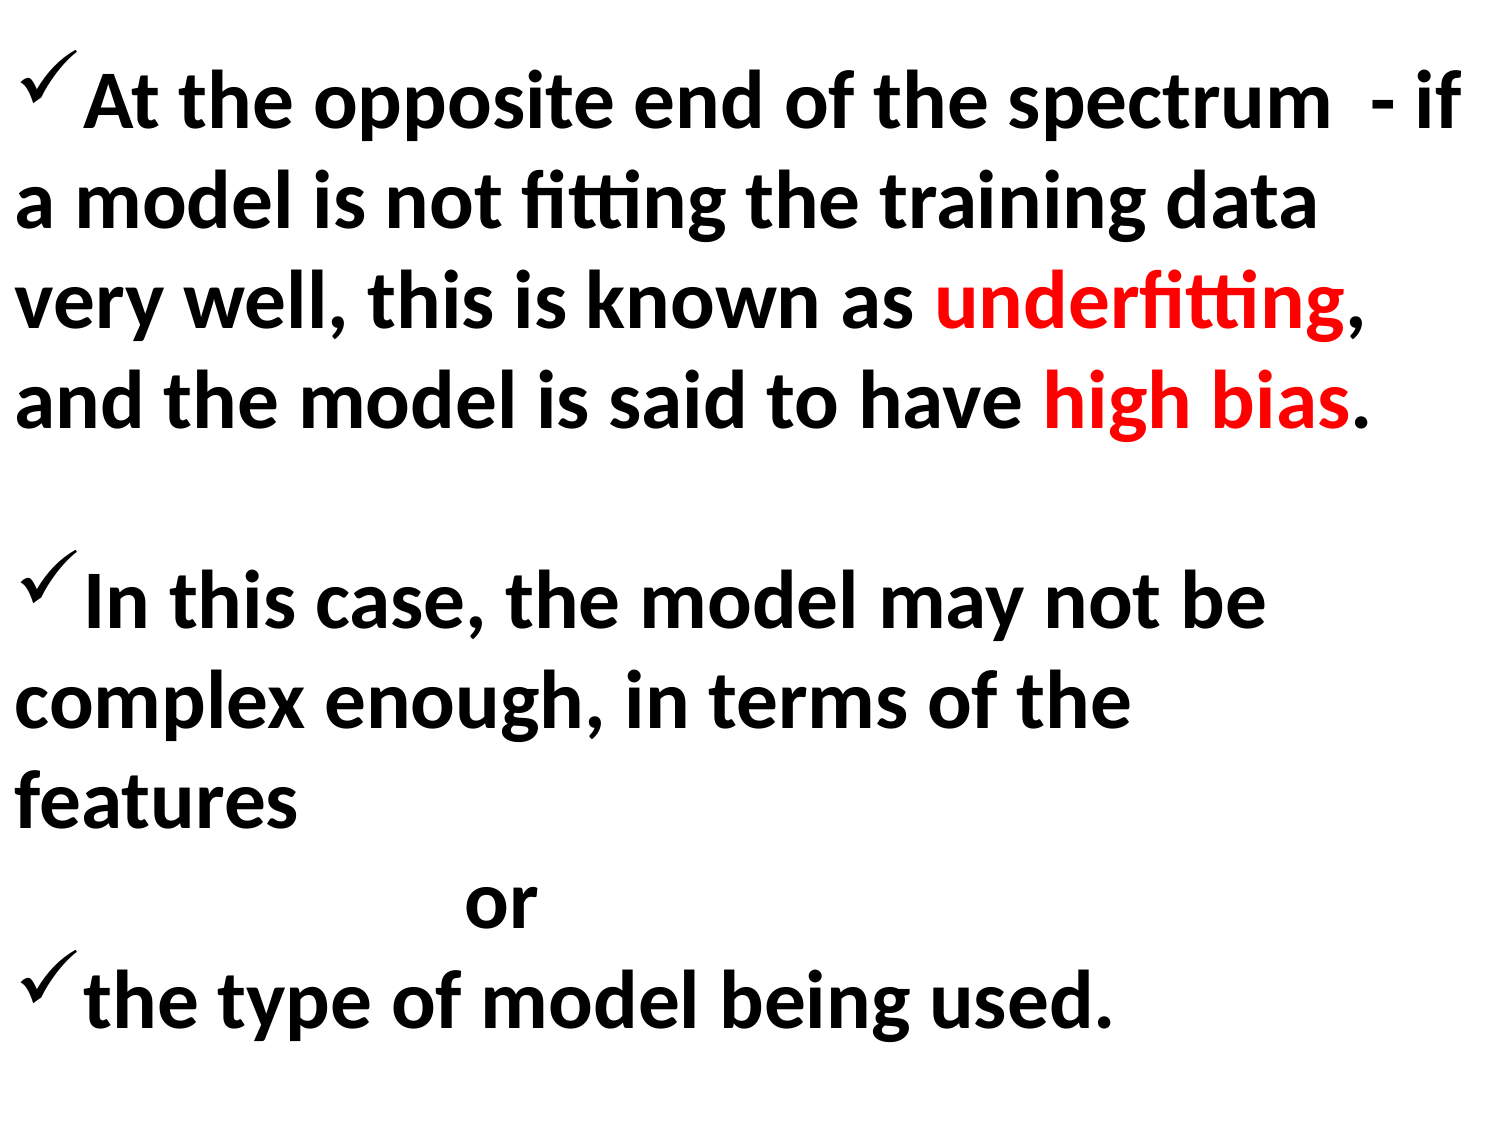

At the opposite end of the spectrum  - if a model is not fitting the training data very well, this is known as underfitting, and the model is said to have high bias.

In this case, the model may not be 	complex enough, in terms of the 	features
			or
the type of model being used.